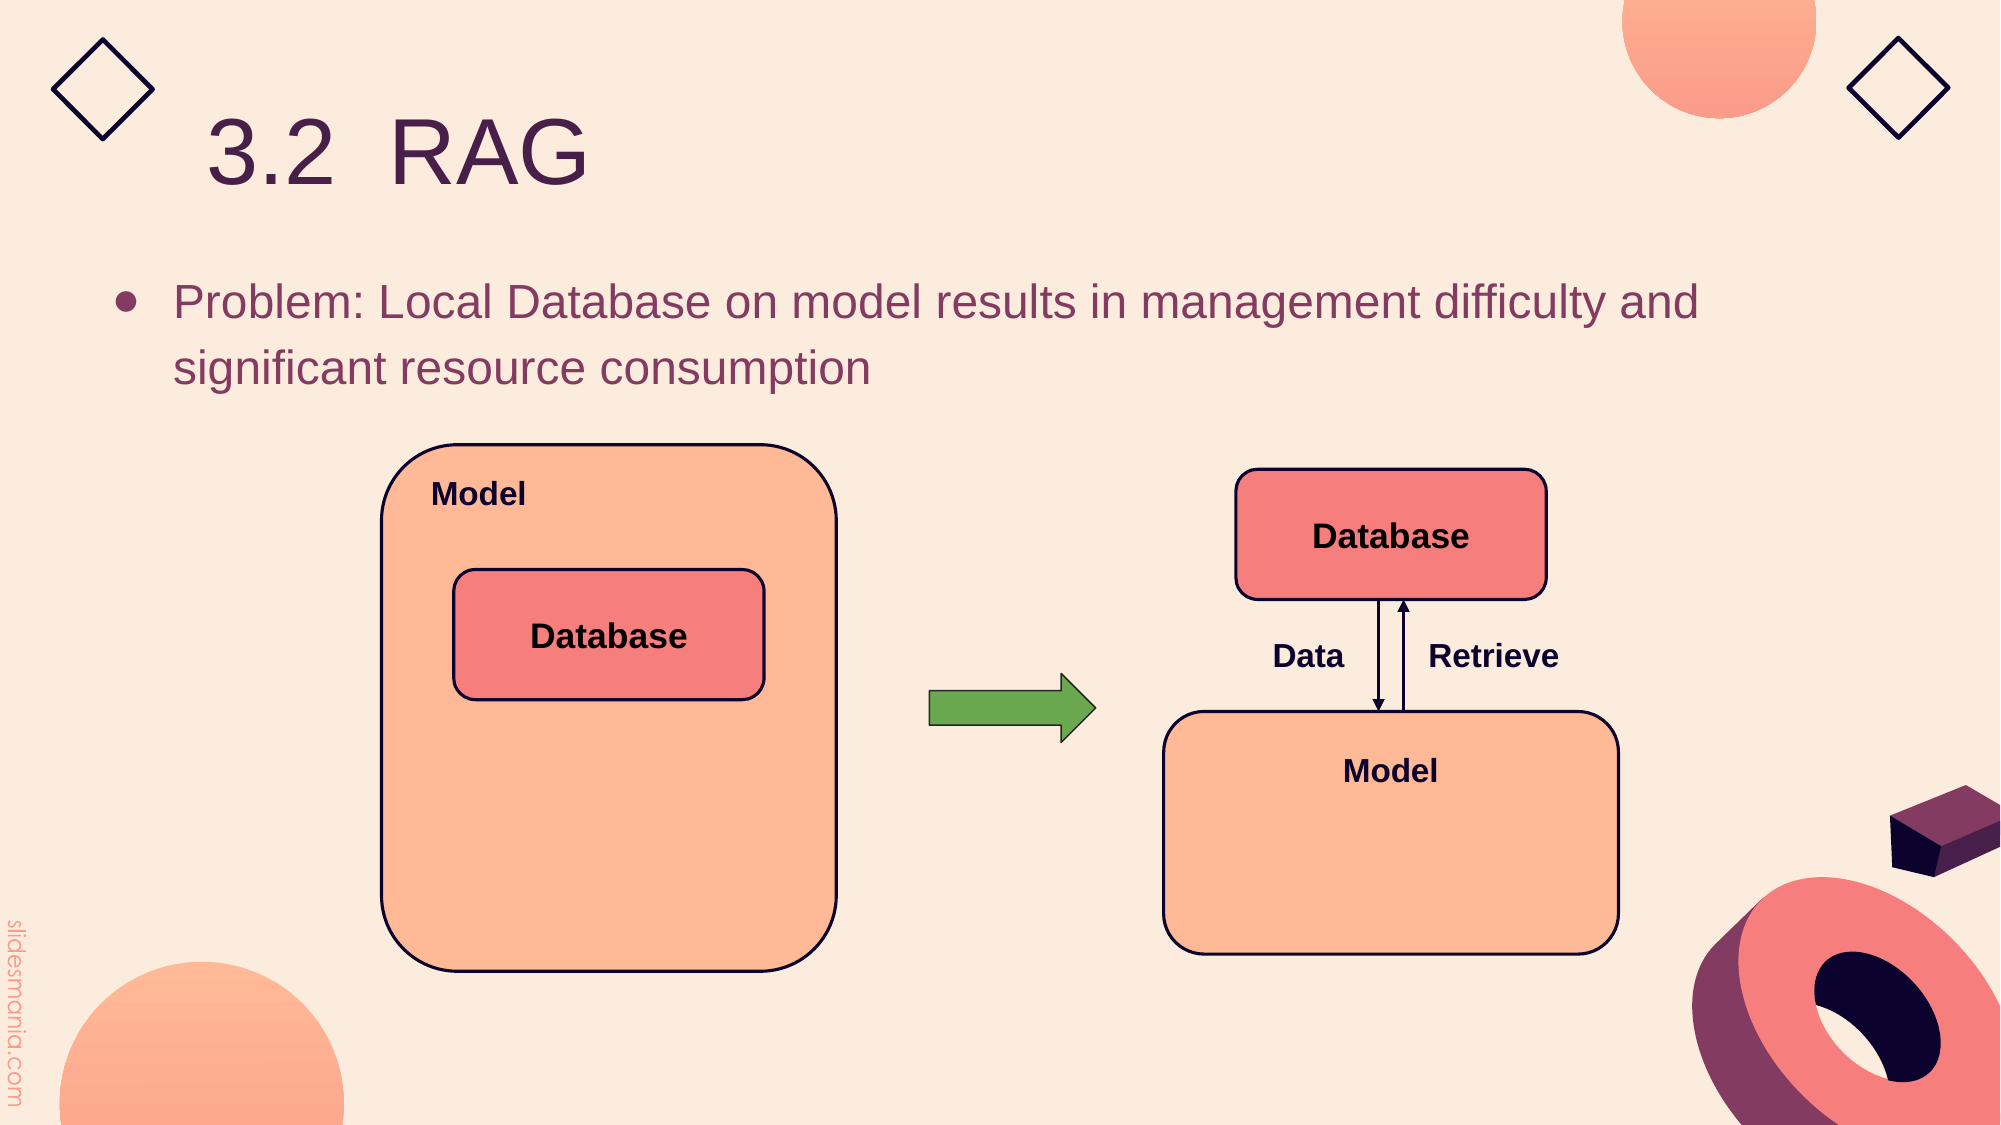

# 3.2  RAG
Problem: Local Database on model results in management difficulty and significant resource consumption

Model
Database

Model
Database
Data
Retrieve